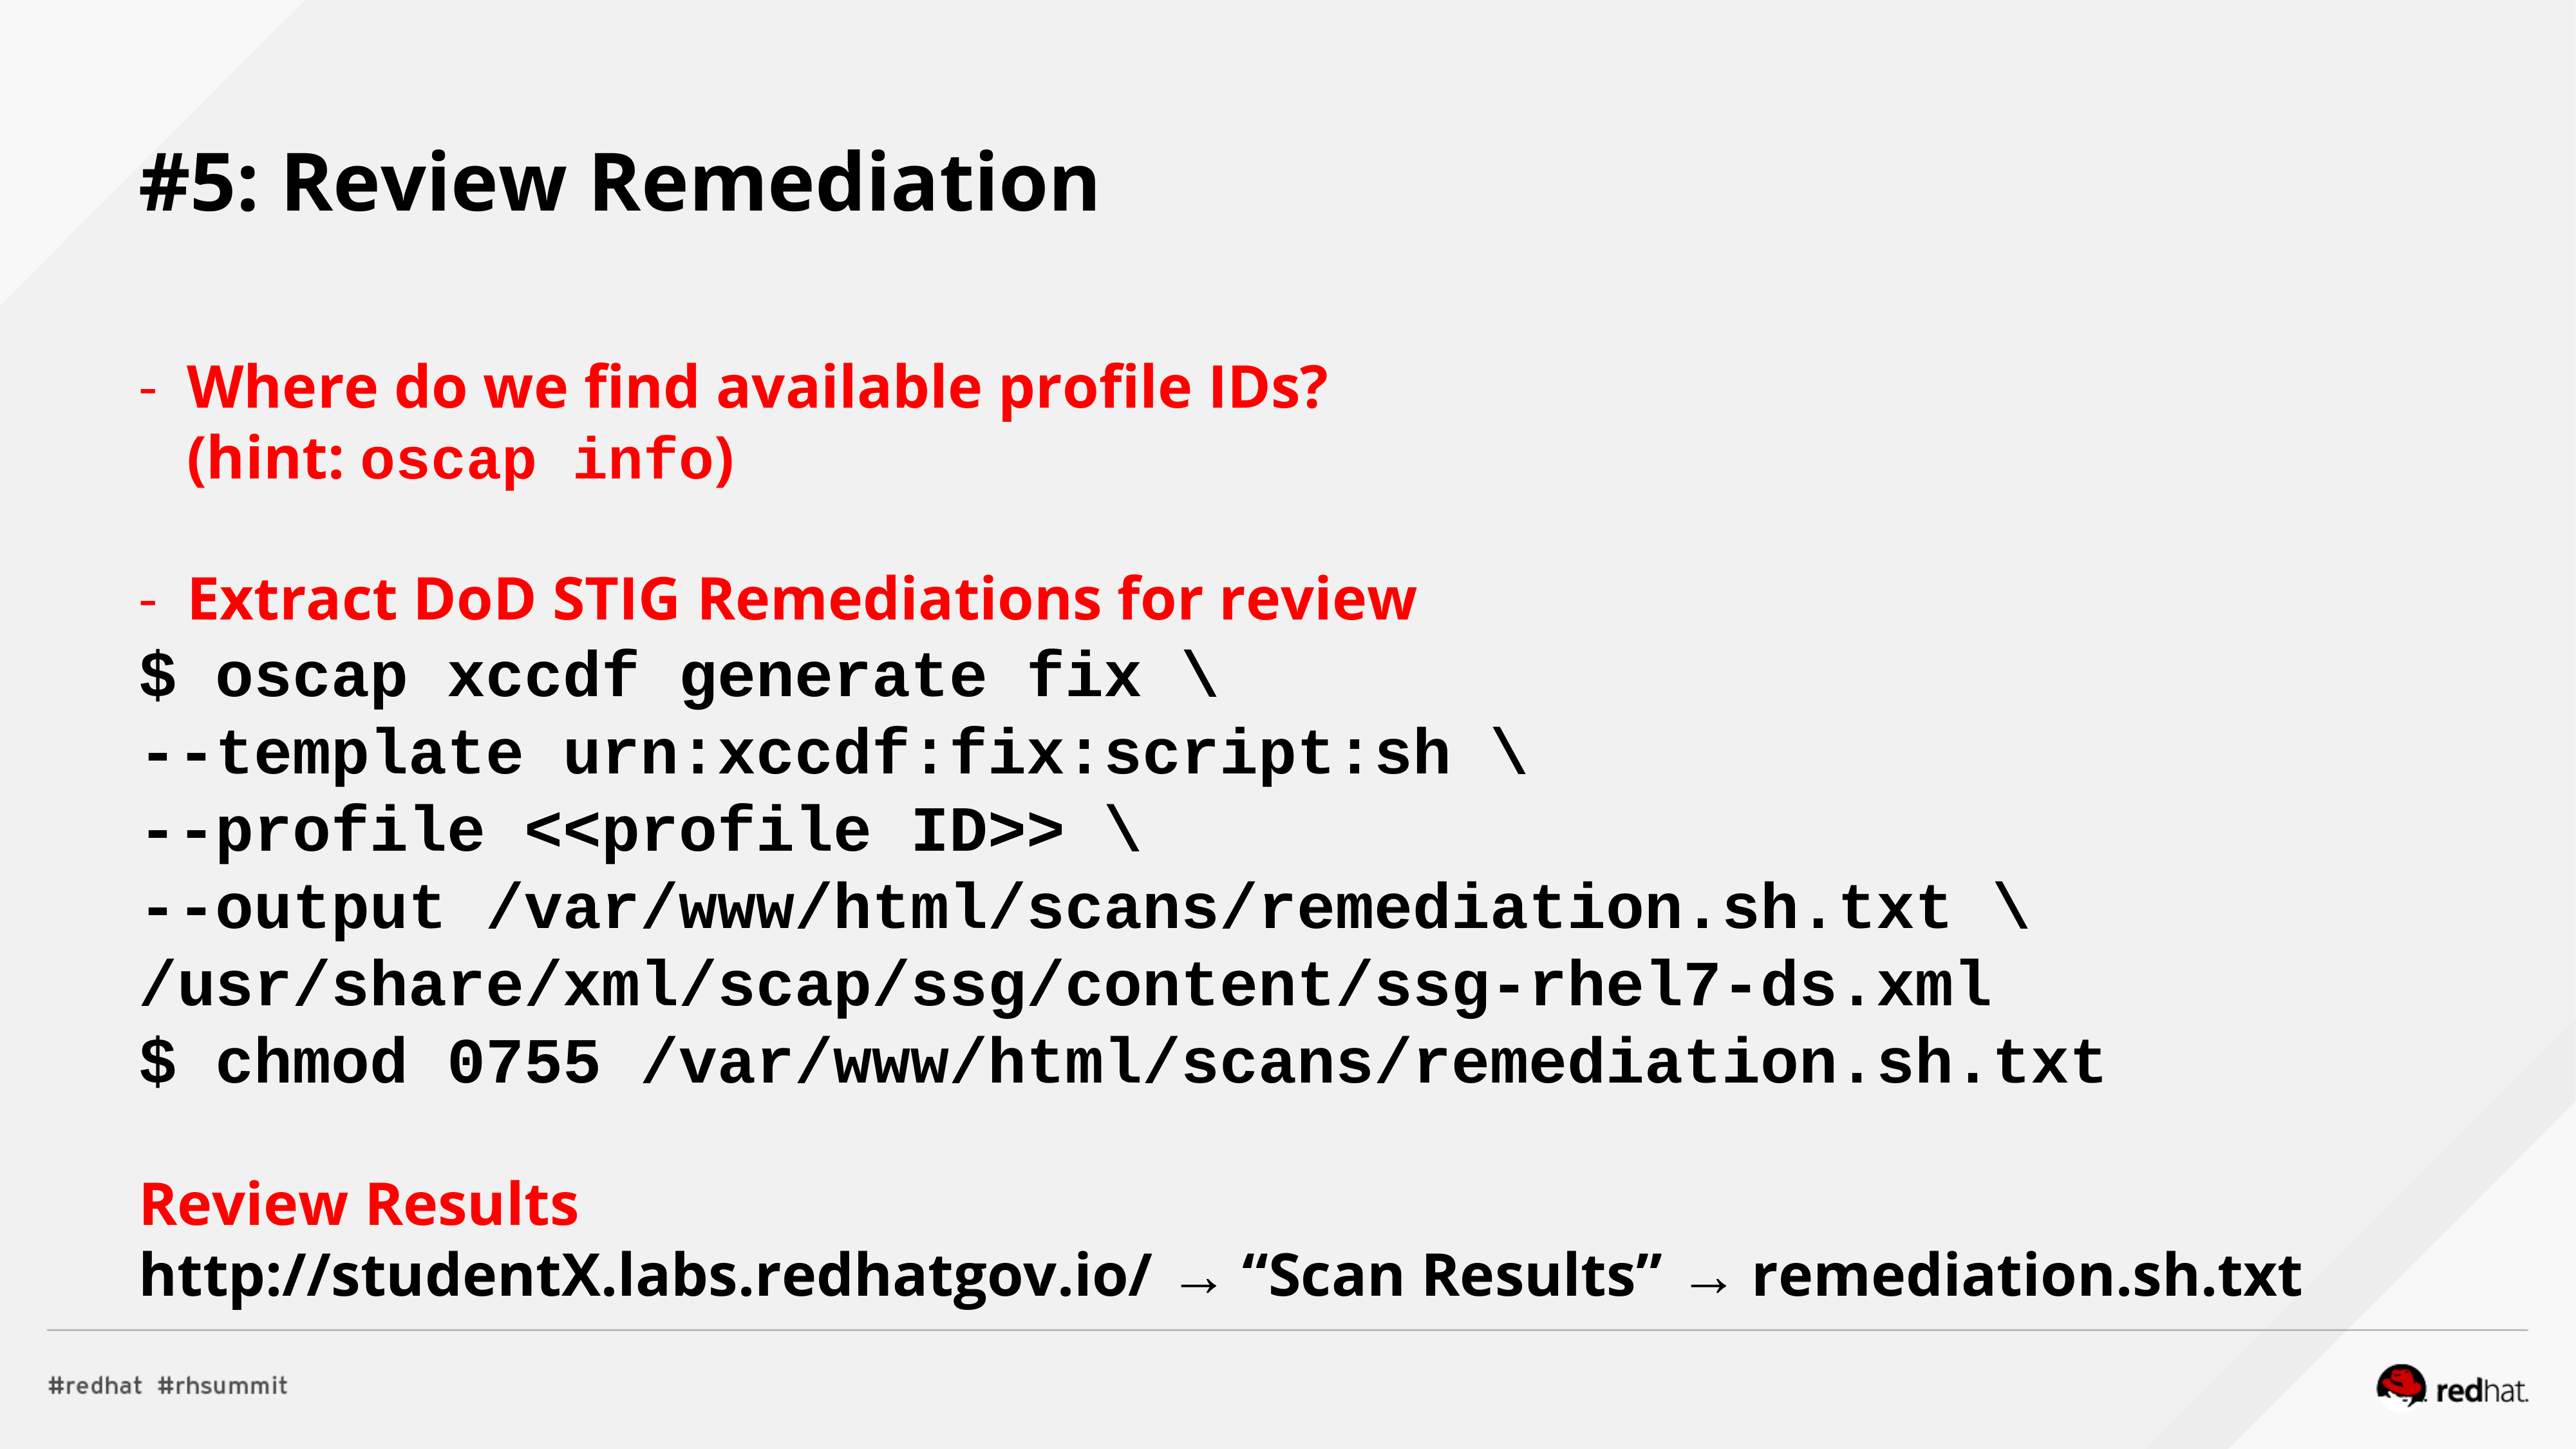

# #5: Review Remediation
Where do we find available profile IDs?
(hint: oscap info)
Extract DoD STIG Remediations for review
$ oscap xccdf generate fix \
--template urn:xccdf:fix:script:sh \
--profile <<profile ID>> \
--output /var/www/html/scans/remediation.sh.txt \
/usr/share/xml/scap/ssg/content/ssg-rhel7-ds.xml
$ chmod 0755 /var/www/html/scans/remediation.sh.txt
Review Results
http://studentX.labs.redhatgov.io/ → “Scan Results” → remediation.sh.txt